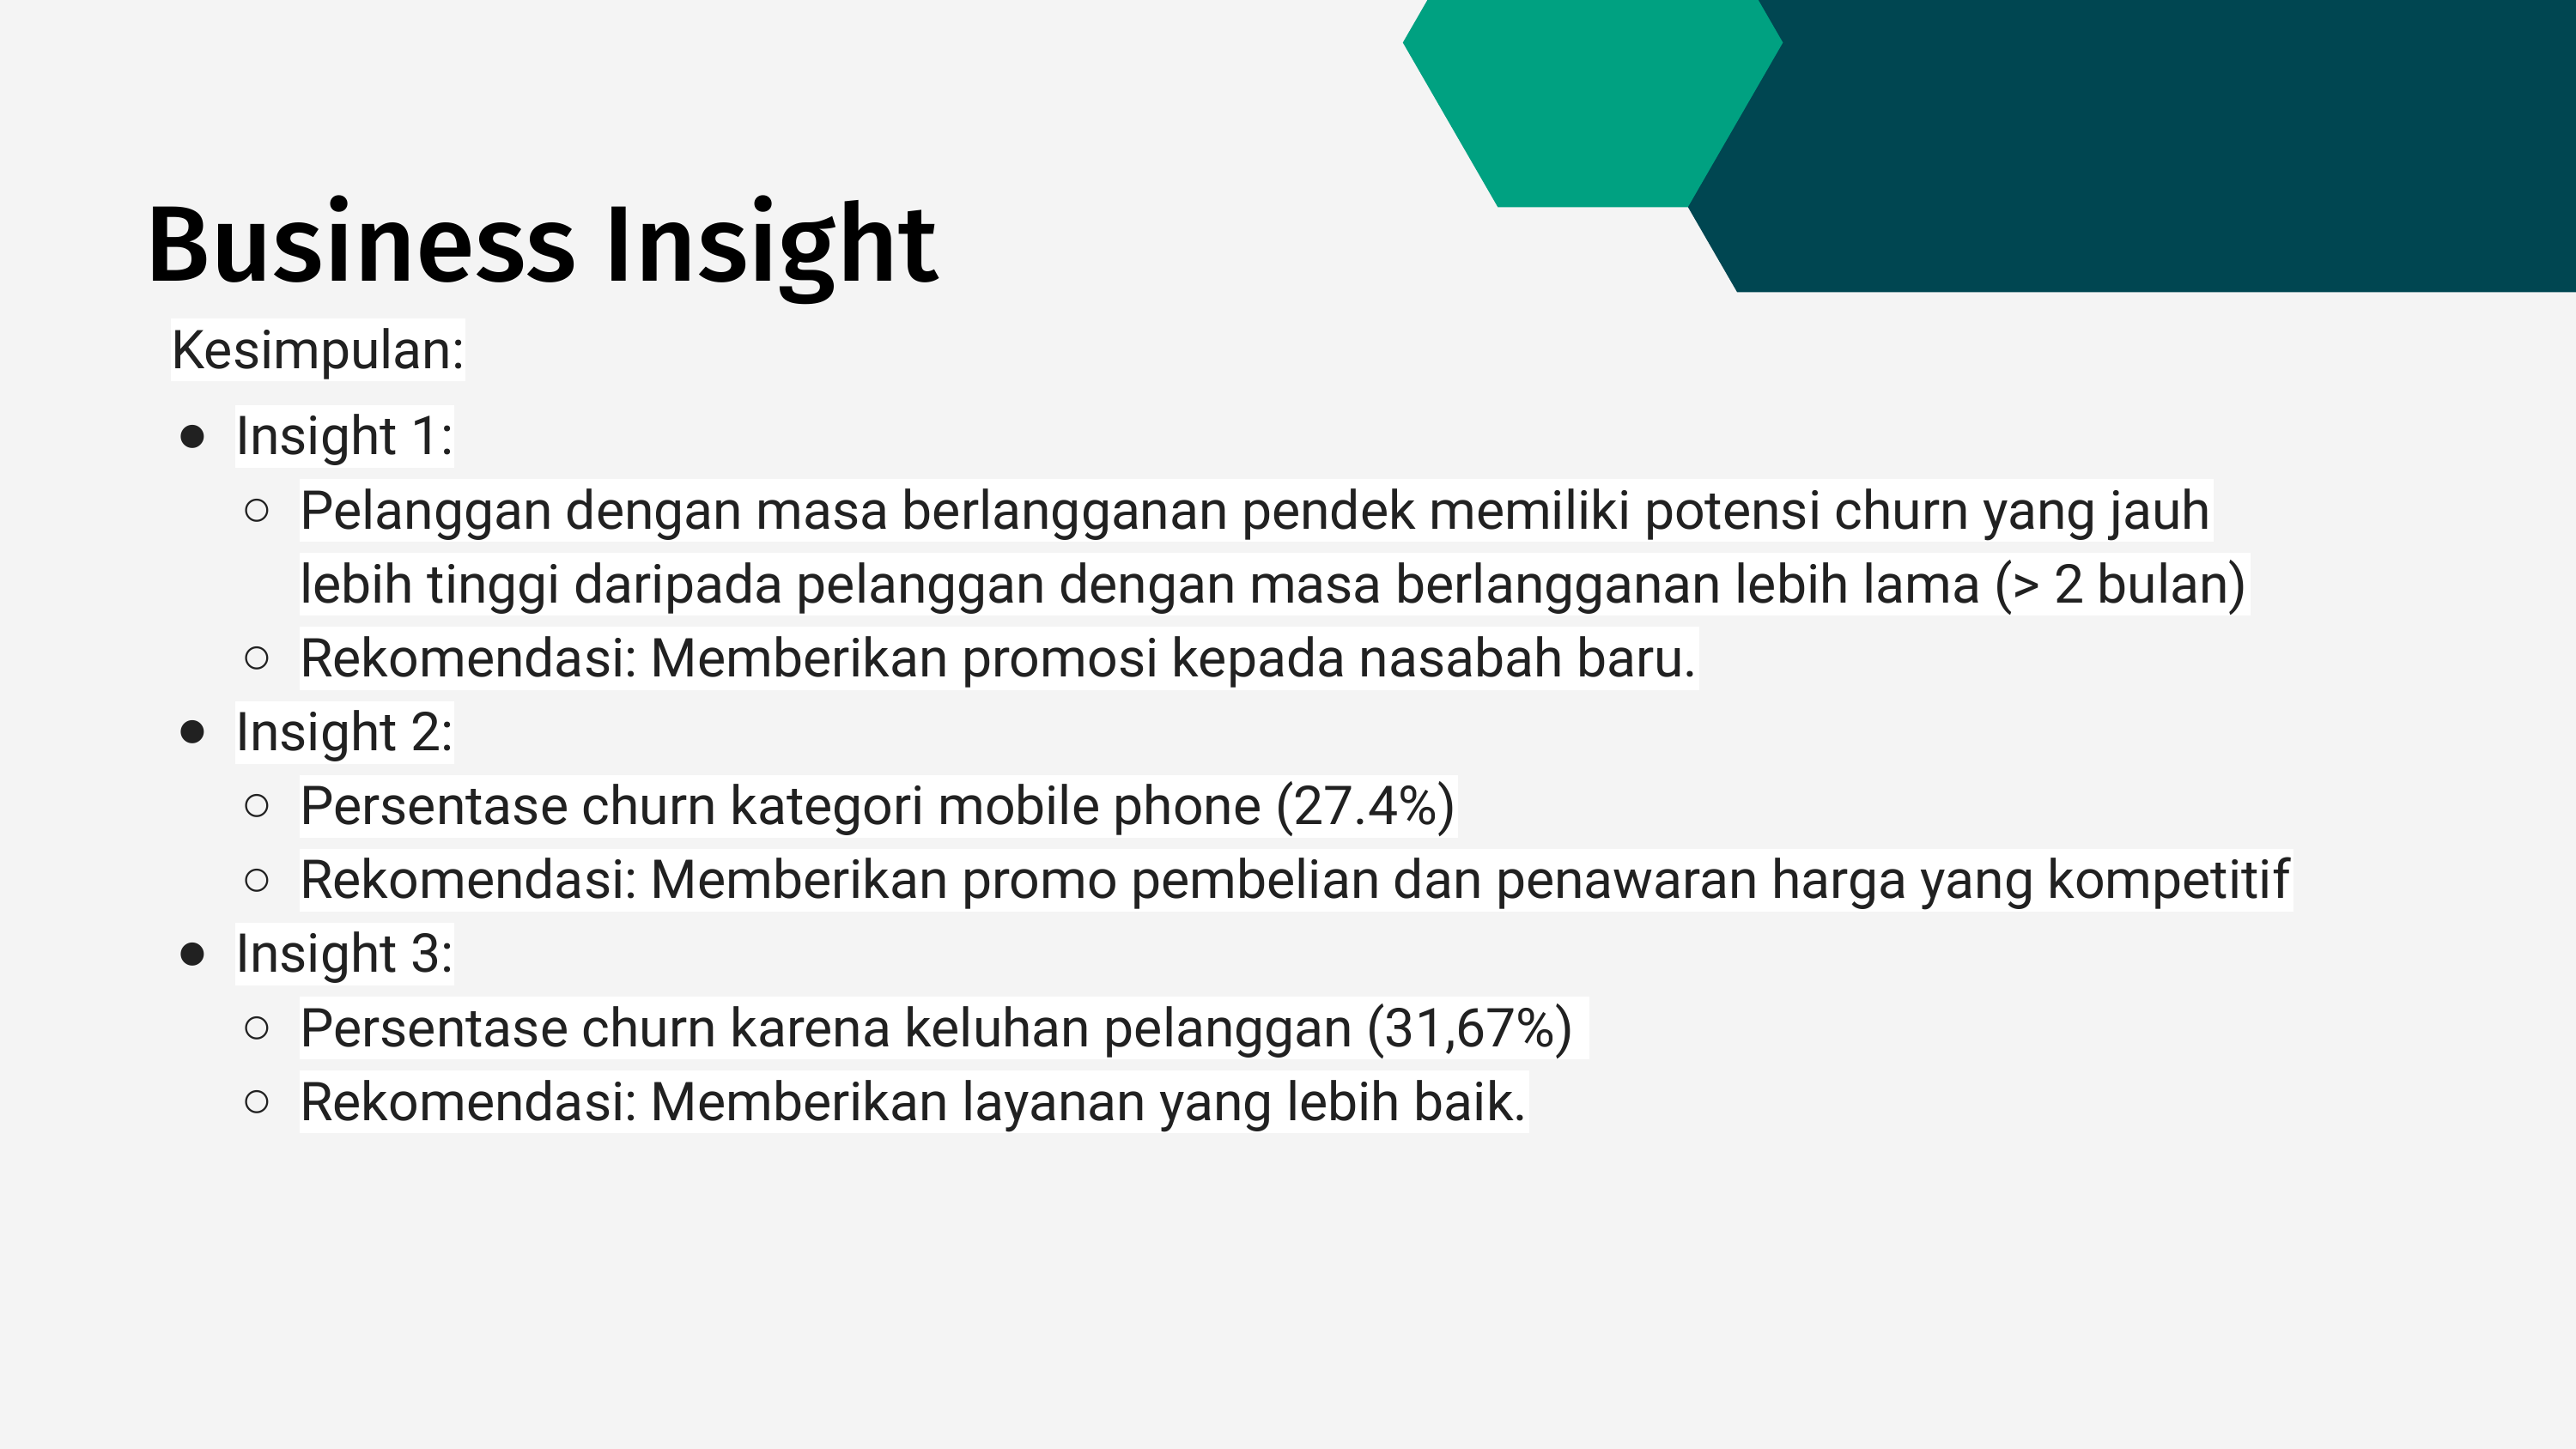

Business Insight
Kesimpulan:
Insight 1:
Pelanggan dengan masa berlangganan pendek memiliki potensi churn yang jauh lebih tinggi daripada pelanggan dengan masa berlangganan lebih lama (> 2 bulan)
Rekomendasi: Memberikan promosi kepada nasabah baru.
Insight 2:
Persentase churn kategori mobile phone (27.4%)
Rekomendasi: Memberikan promo pembelian dan penawaran harga yang kompetitif
Insight 3:
Persentase churn karena keluhan pelanggan (31,67%)
Rekomendasi: Memberikan layanan yang lebih baik.